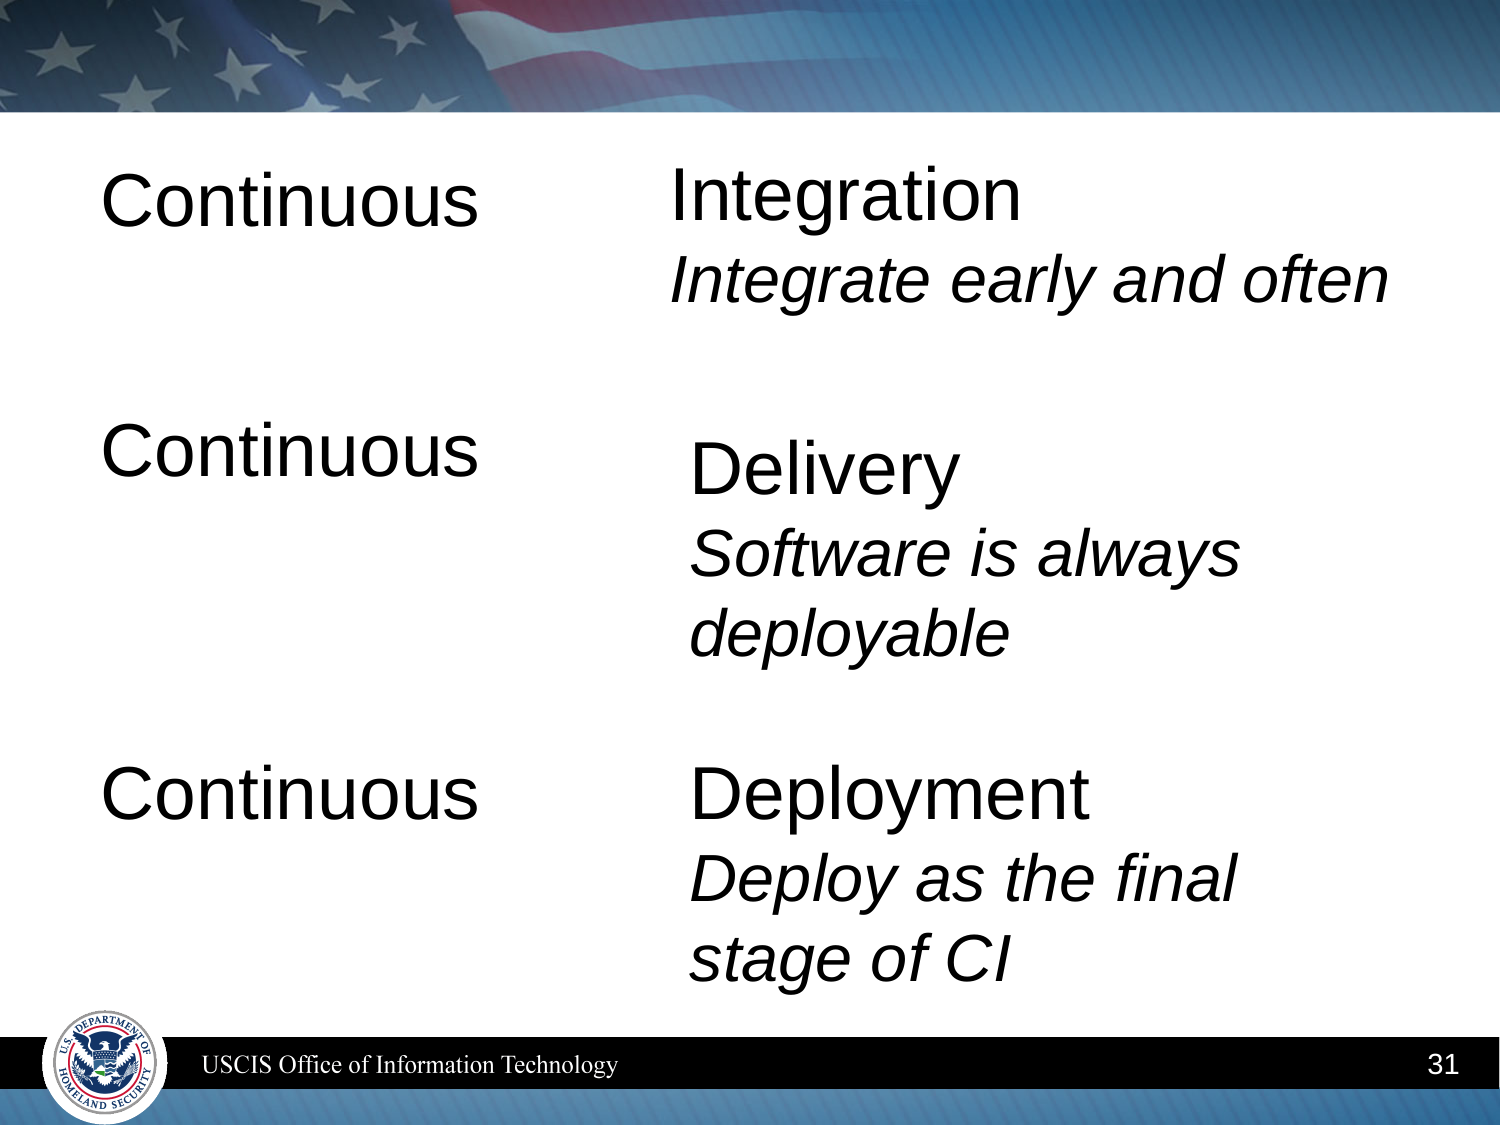

Integration
Integrate early and often
Continuous
Continuous
Delivery
Software is always deployable
Continuous
Deployment
Deploy as the final stage of CI
31